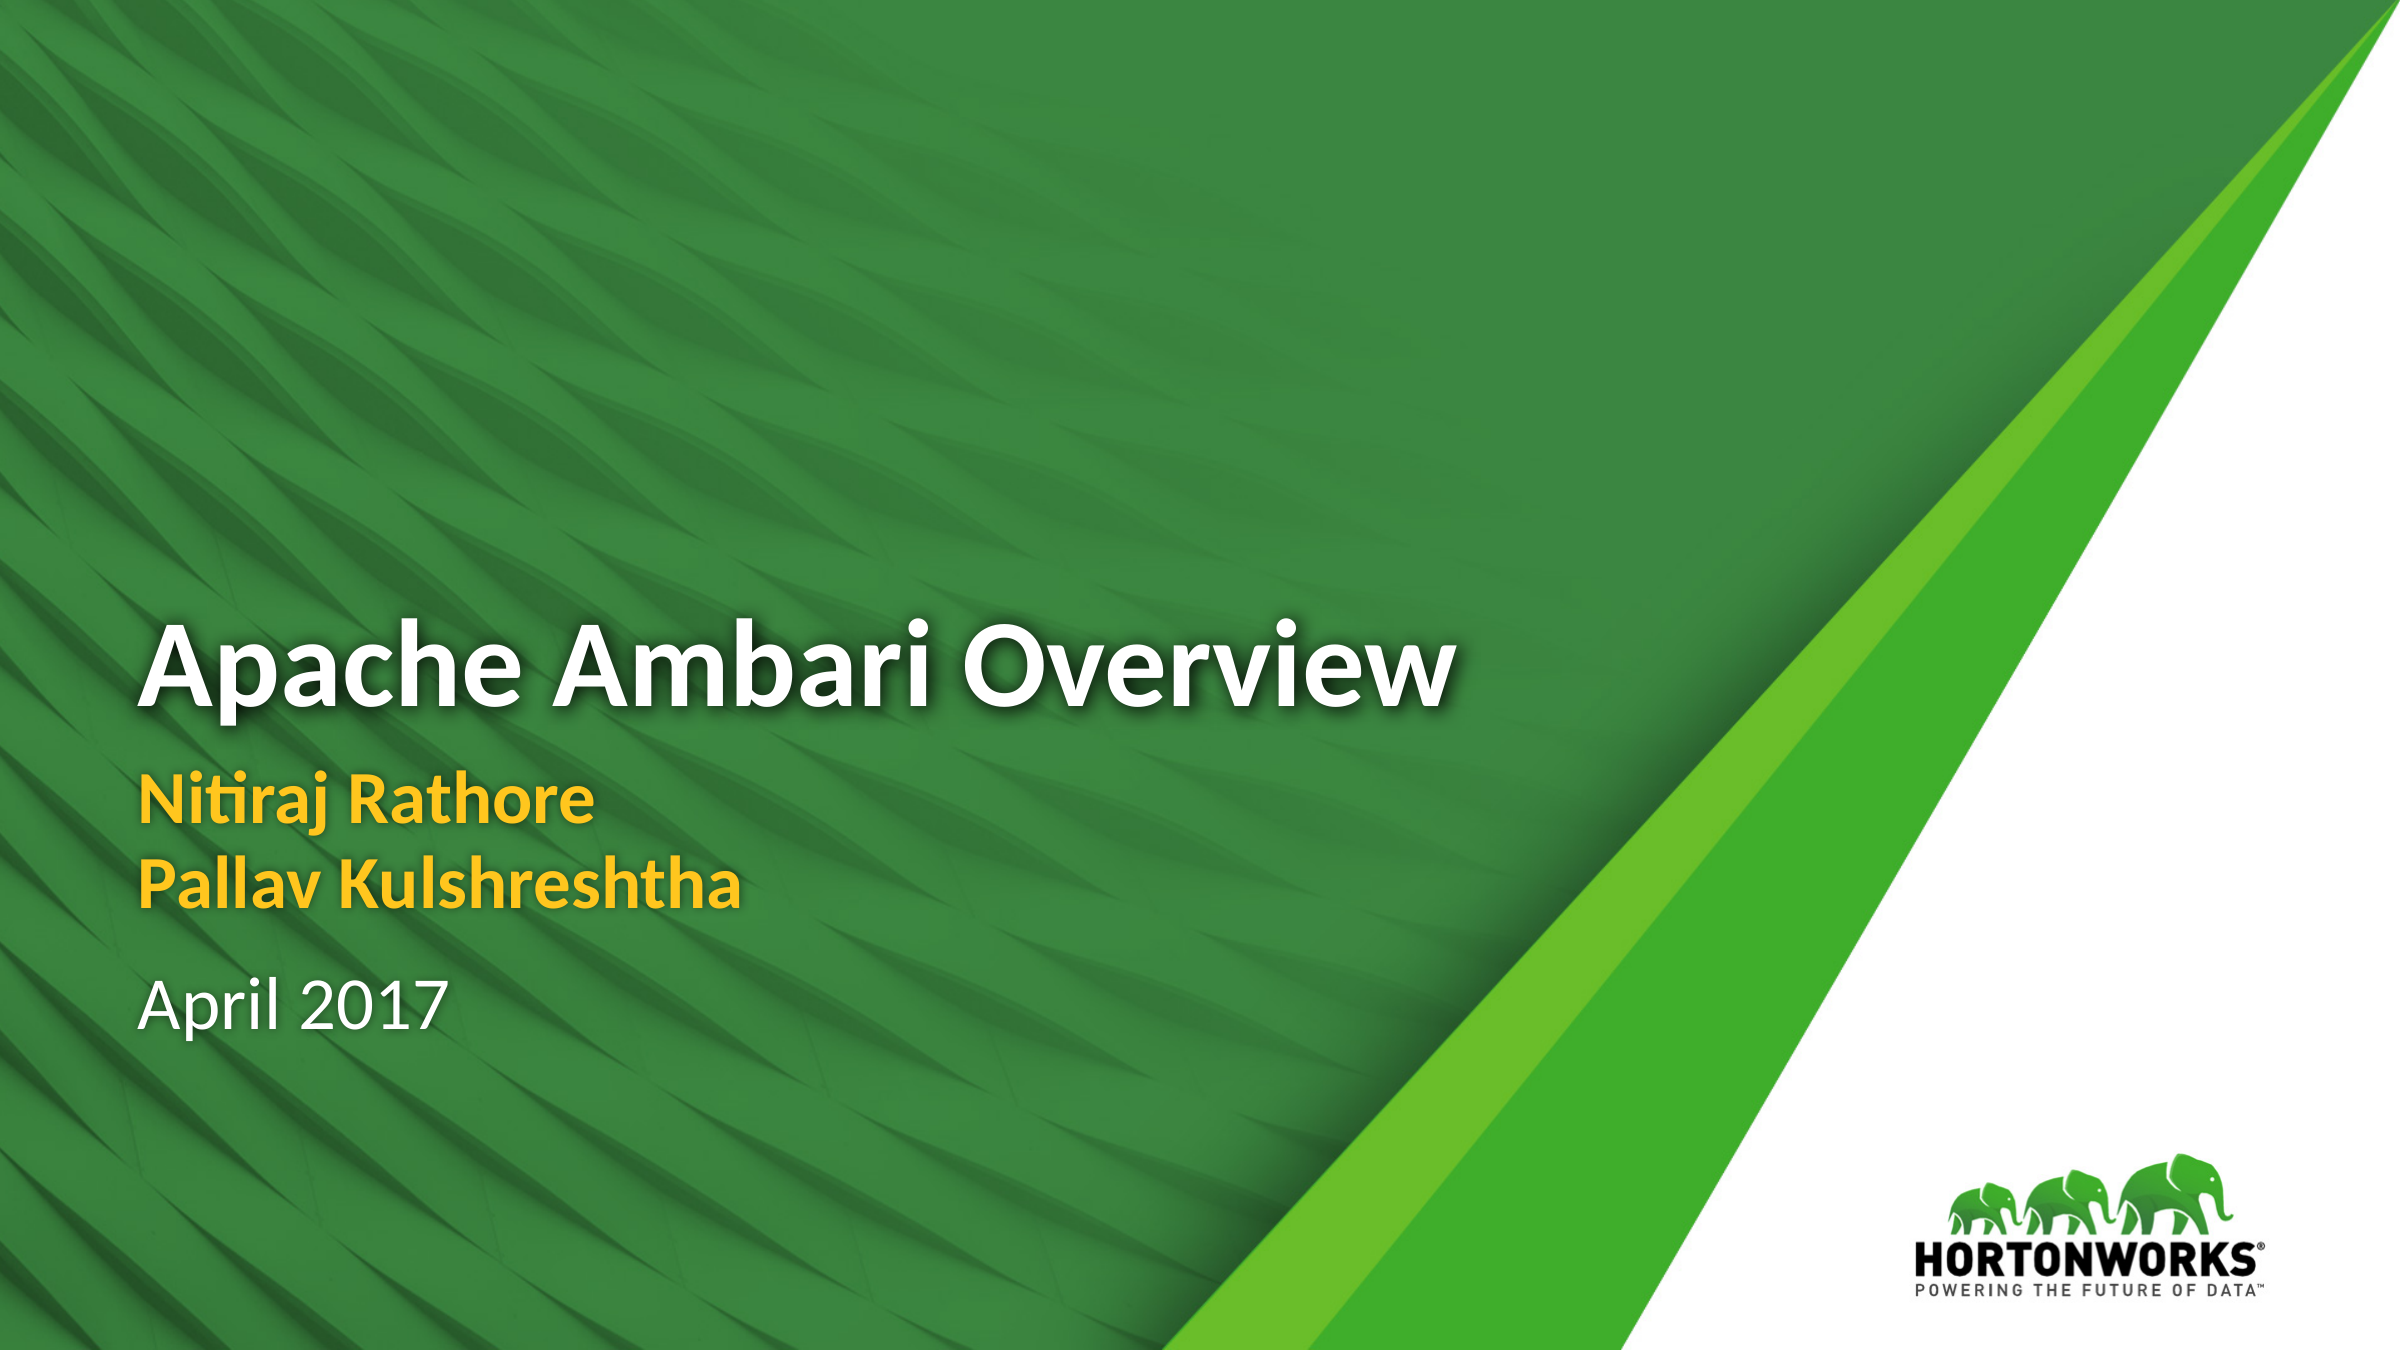

# Apache Ambari Overview
Nitiraj Rathore
Pallav Kulshreshtha
April 2017